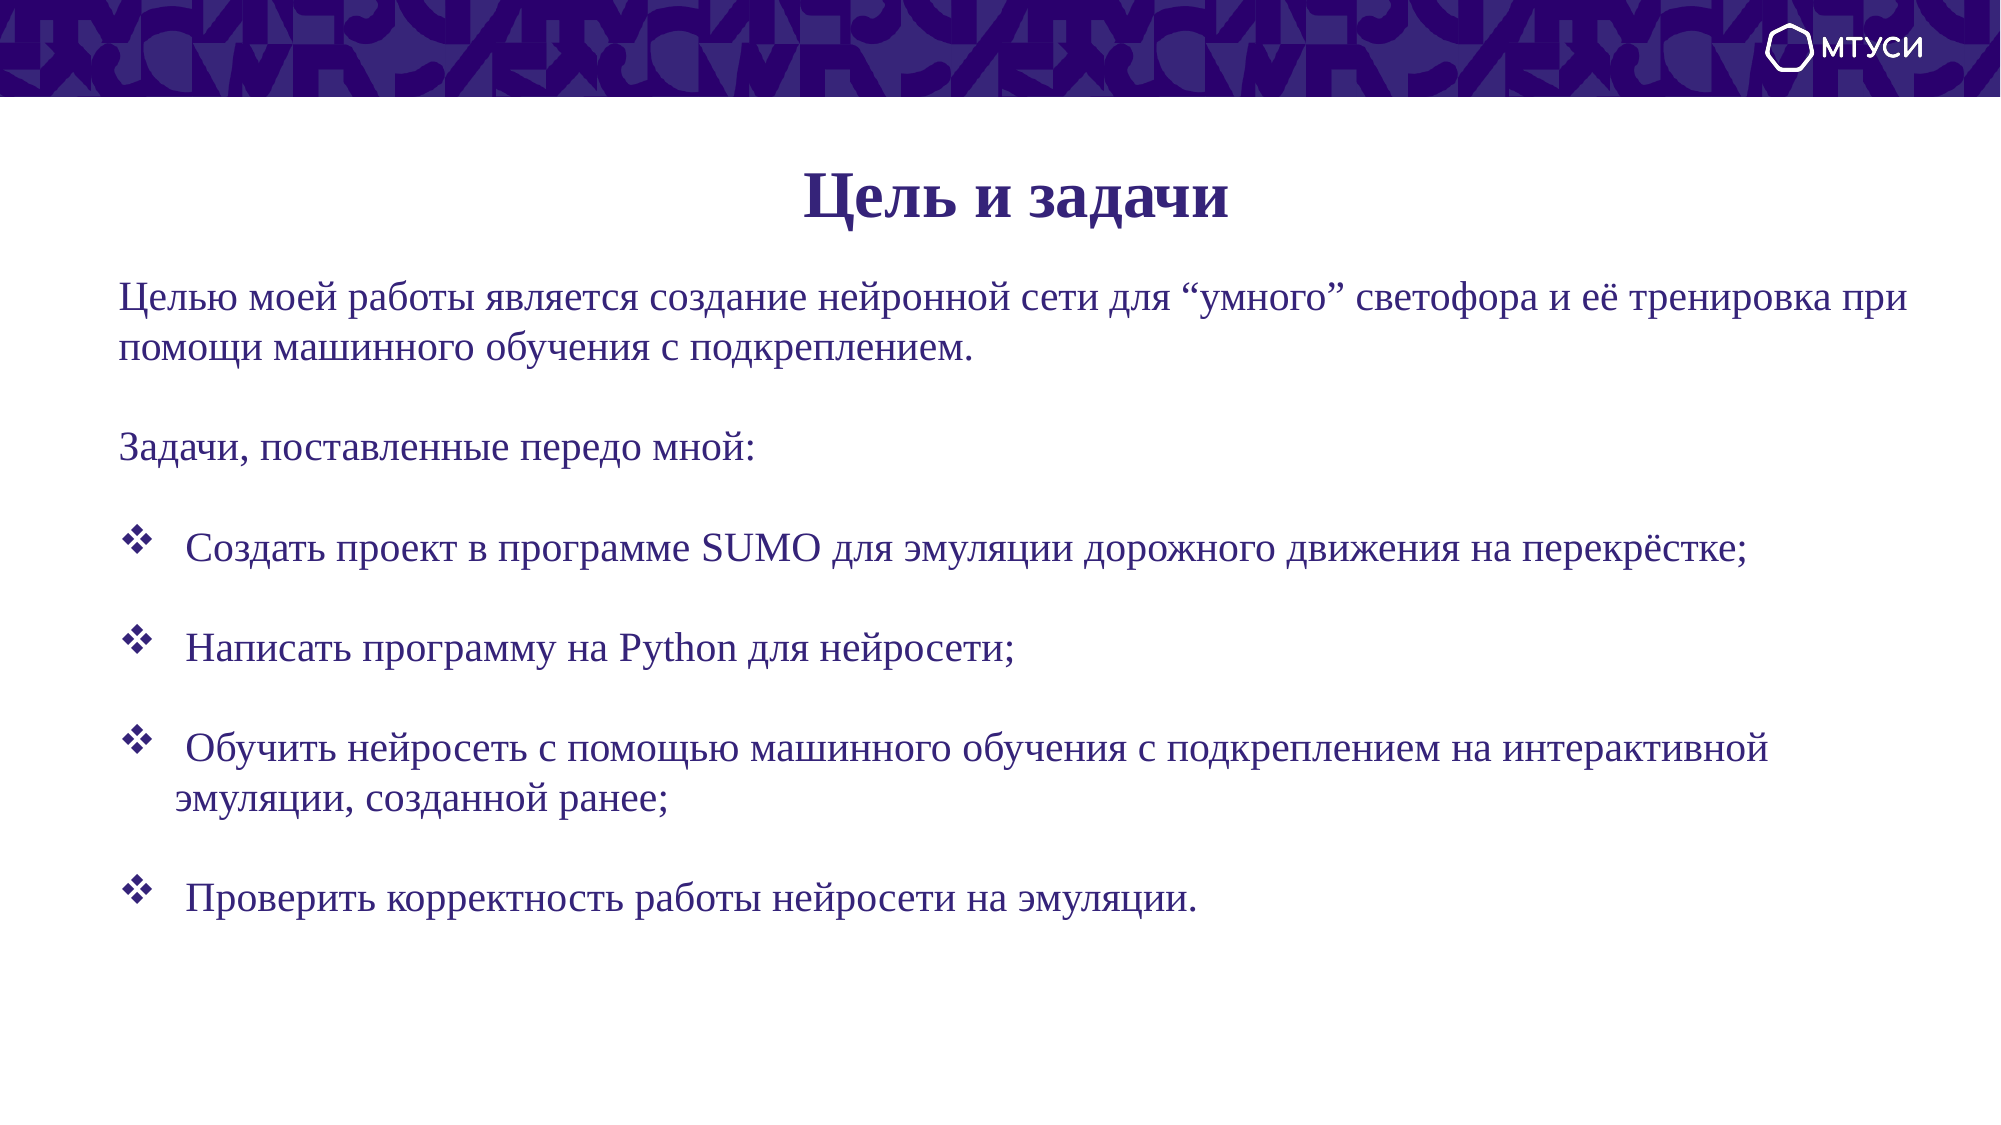

# Цель и задачи
Целью моей работы является создание нейронной сети для “умного” светофора и её тренировка при помощи машинного обучения с подкреплением.

Задачи, поставленные передо мной:

 Создать проект в программе SUMO для эмуляции дорожного движения на перекрёстке;

 Написать программу на Python для нейросети;

 Обучить нейросеть с помощью машинного обучения с подкреплением на интерактивной эмуляции, созданной ранее;

 Проверить корректность работы нейросети на эмуляции.